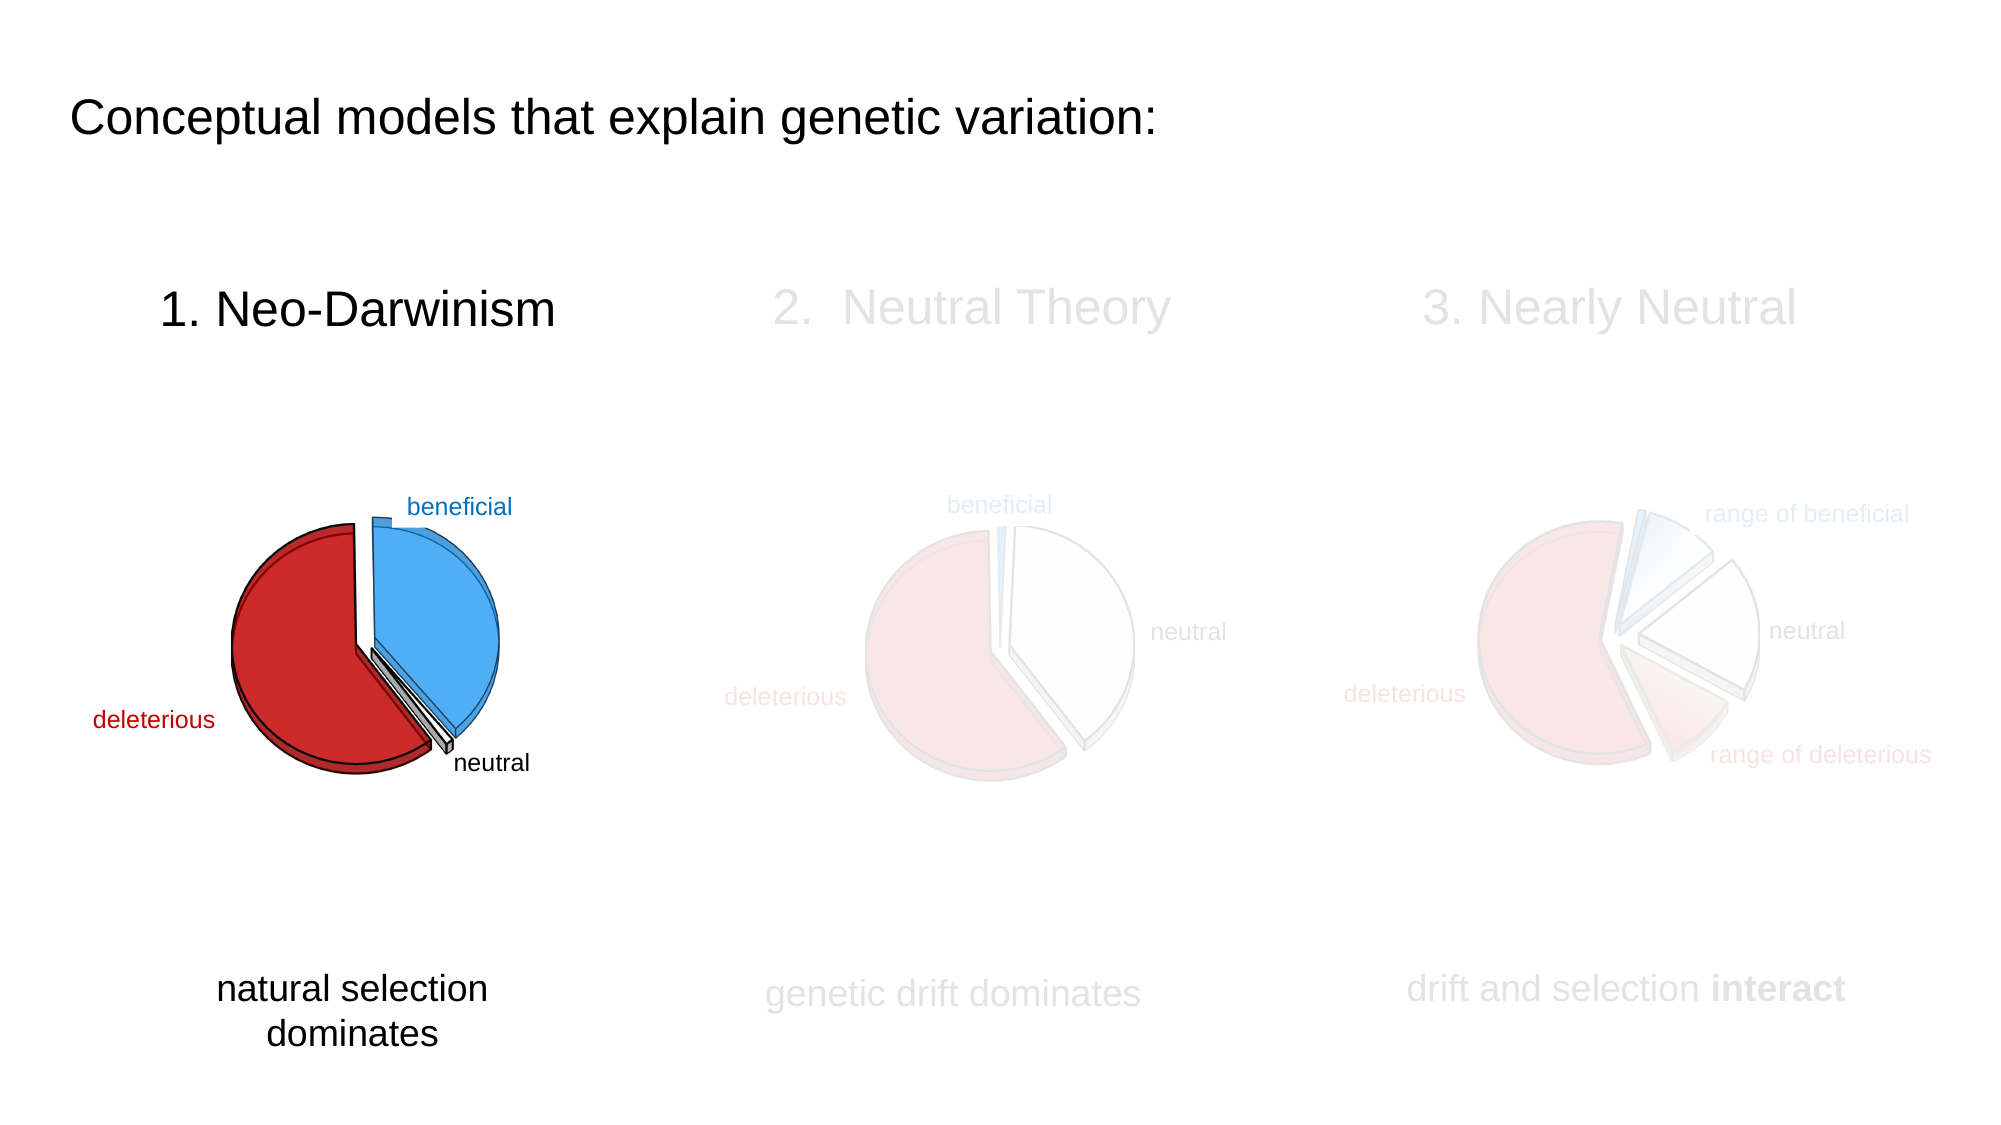

Conceptual models that explain genetic variation:

2.  Neutral Theory
genetic drift dominates
3. Nearly Neutral
drift and selection interact
1. Neo-Darwinism
beneficial
beneficial

[unsupported chart]

range of beneficial

[unsupported chart]

[unsupported chart]

neutral
neutral
deleterious
deleterious
deleterious
range of deleterious
neutral
natural selection dominates